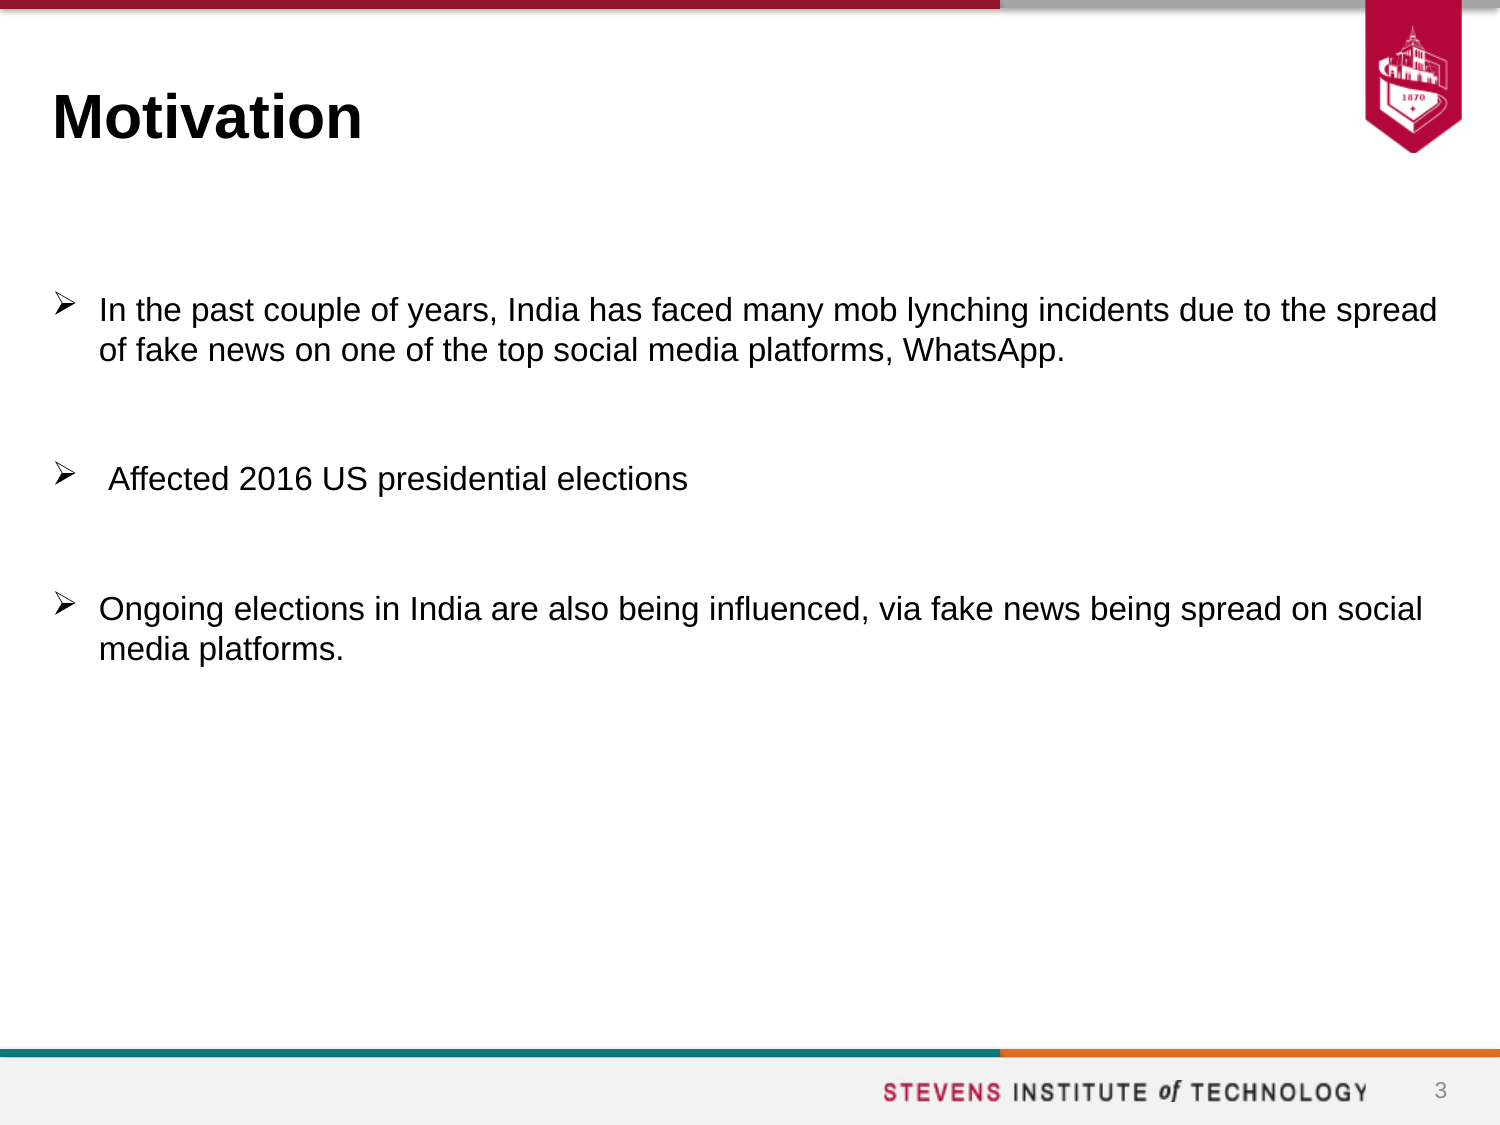

# Motivation
In the past couple of years, India has faced many mob lynching incidents due to the spread of fake news on one of the top social media platforms, WhatsApp.

 Affected 2016 US presidential elections

Ongoing elections in India are also being influenced, via fake news being spread on social media platforms.

3